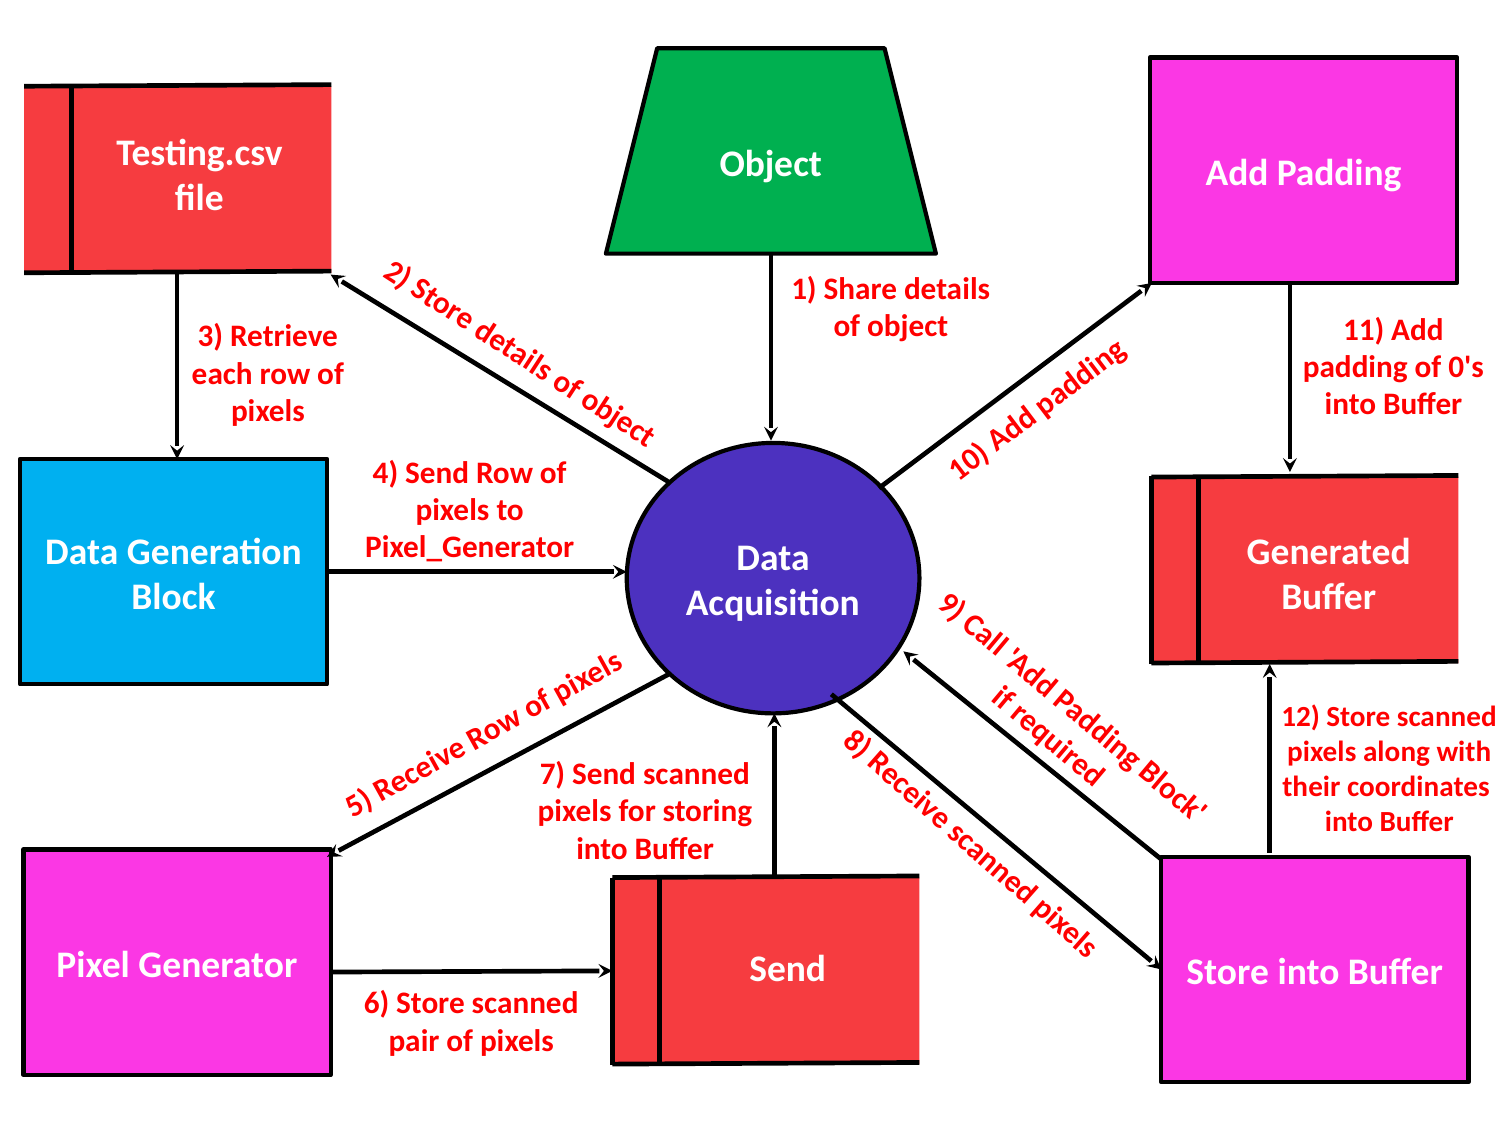

Object
Add Padding

Testing.csv file
1) Share details of object
11) Add padding of 0's into Buffer
3) Retrieve each row of pixels
2) Store details of object
10) Add padding
Data Acquisition
4) Send Row of pixels to Pixel_Generator
Data Generation Block

Generated Buffer
9) Call 'Add Padding Block' if required
12) Store scanned pixels along with their coordinates  into Buffer
5) Receive Row of pixels
7) Send scanned pixels for storing into Buffer
8) Receive scanned pixels
Pixel Generator
Store into Buffer

Send
6) Store scanned pair of pixels